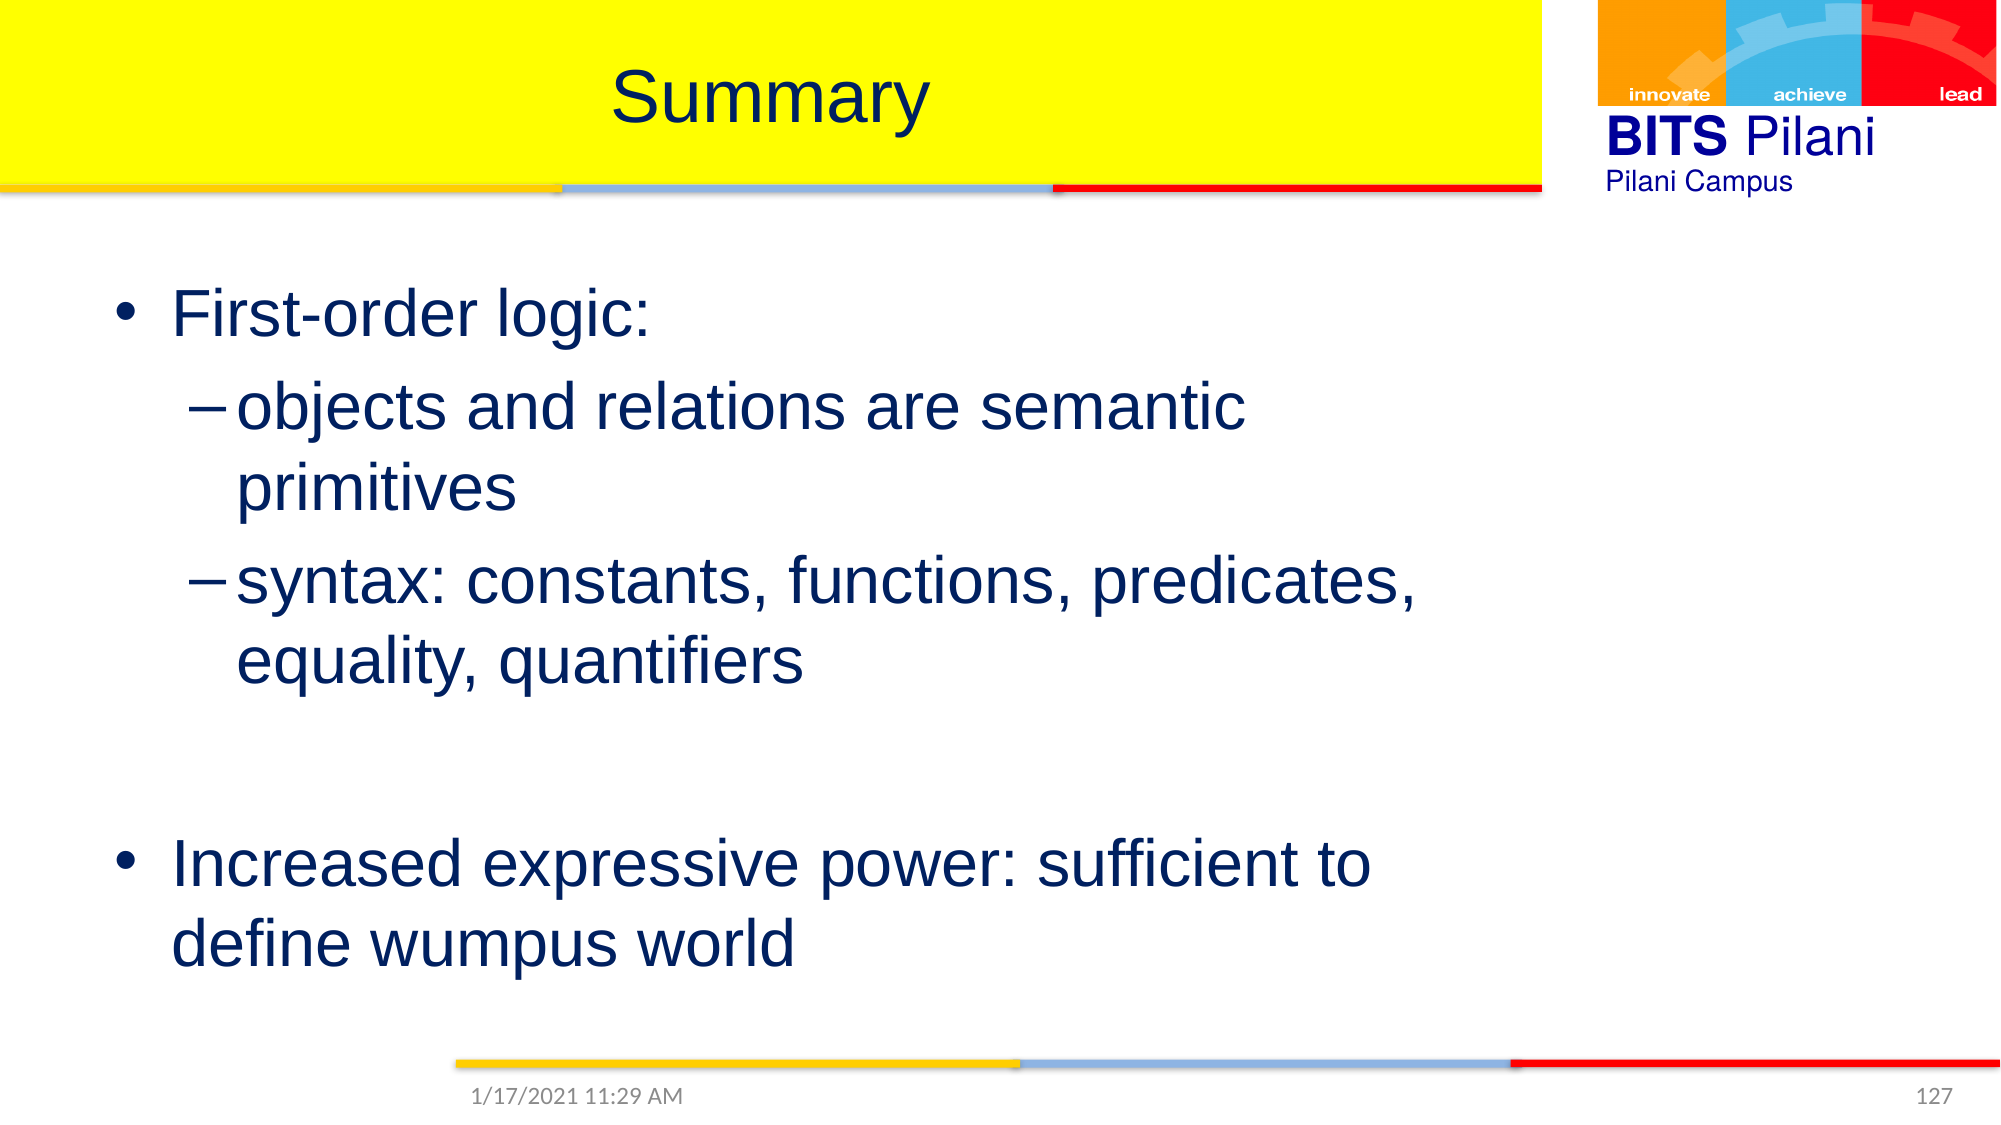

# Summary
First-order logic:
objects and relations are semantic primitives
syntax: constants, functions, predicates, equality, quantifiers

Increased expressive power: sufficient to define wumpus world
1/17/2021 11:29 AM
127